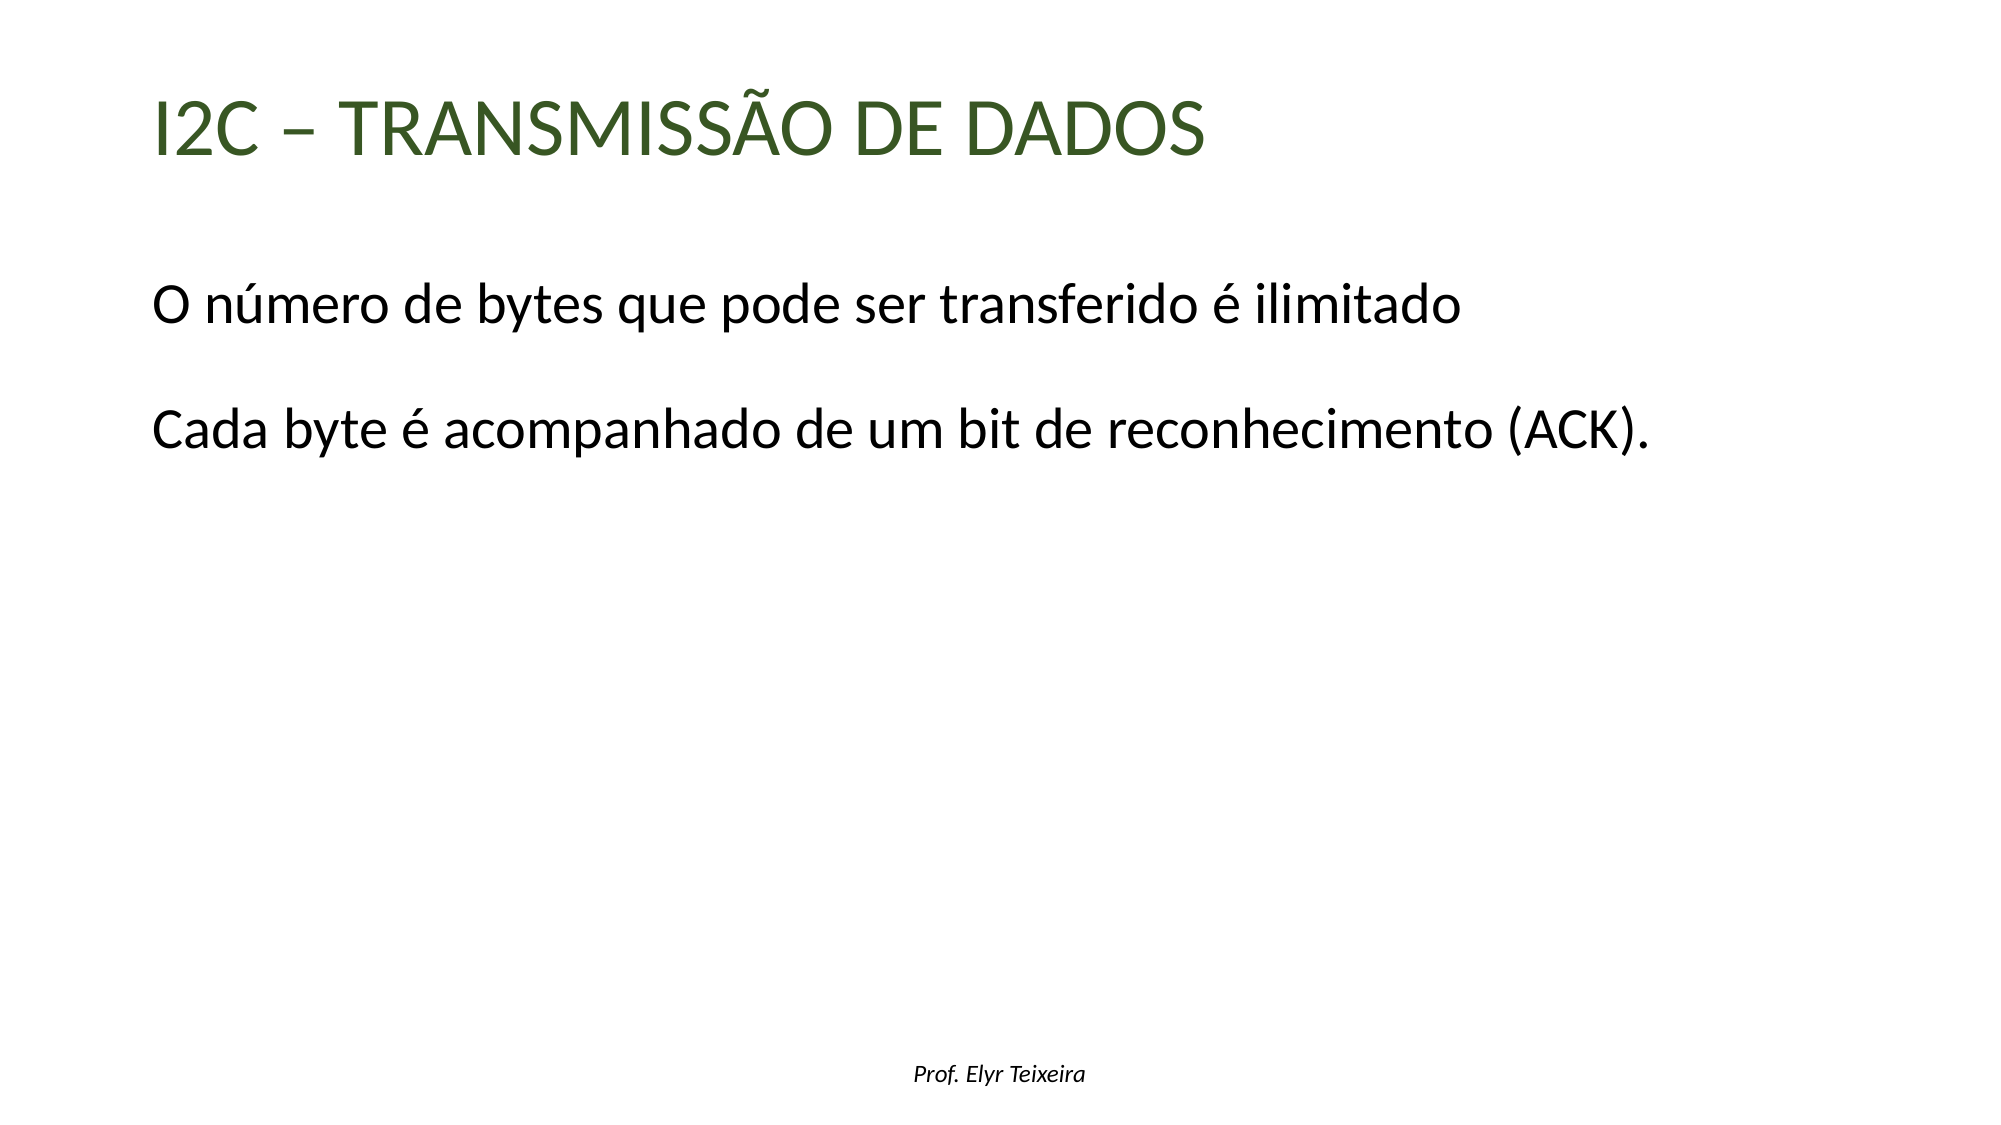

# I2C – Transmissão de dados
O número de bytes que pode ser transferido é ilimitado
Cada byte é acompanhado de um bit de reconhecimento (ACK).